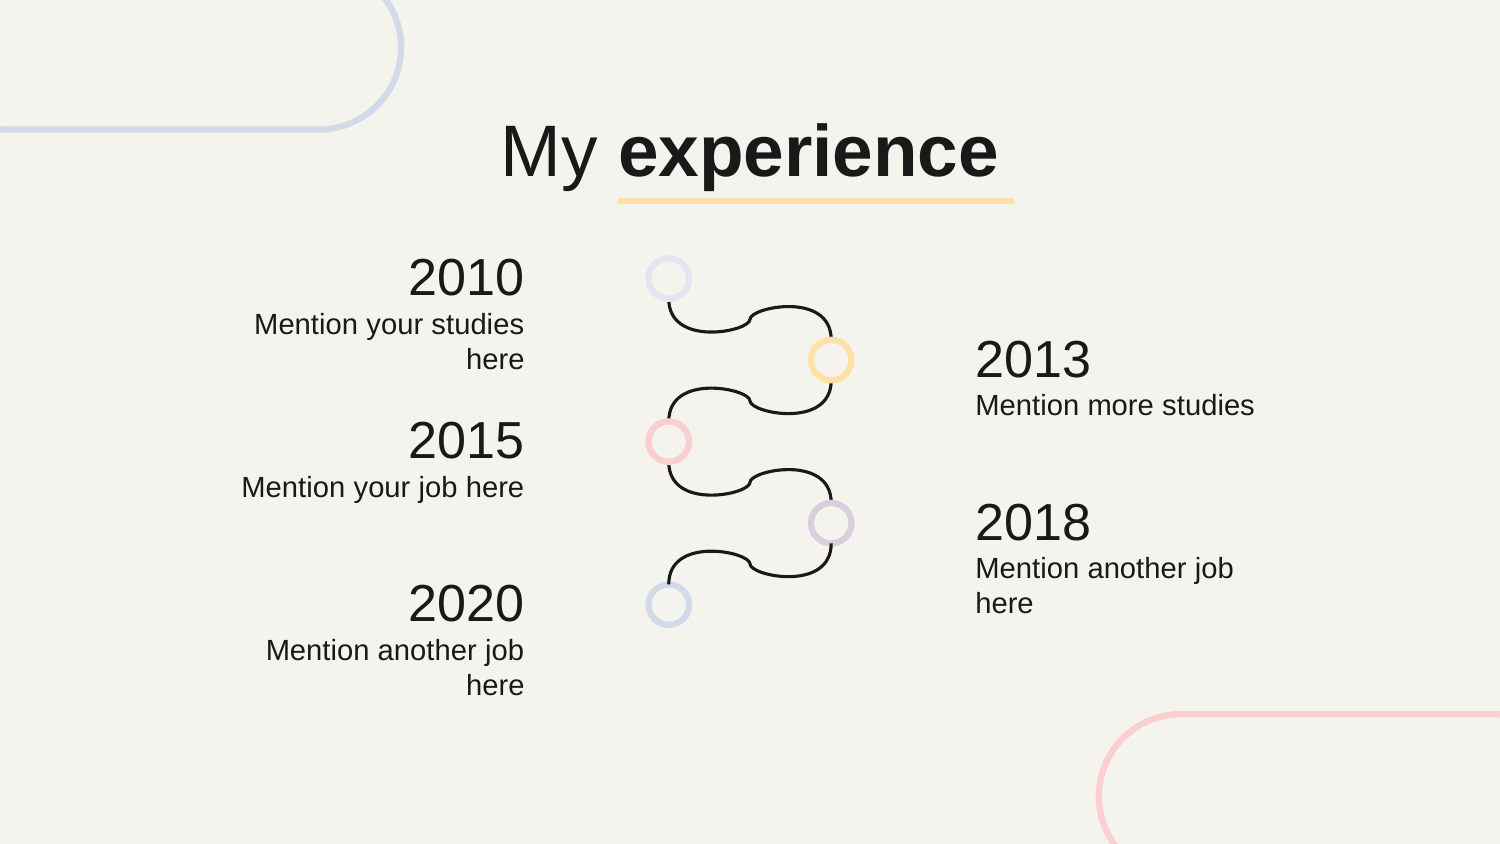

My experience
# 2010

Mention your studies here
2013

Mention more studies
2015

Mention your job here
2018

Mention another job here
2020

Mention another job here